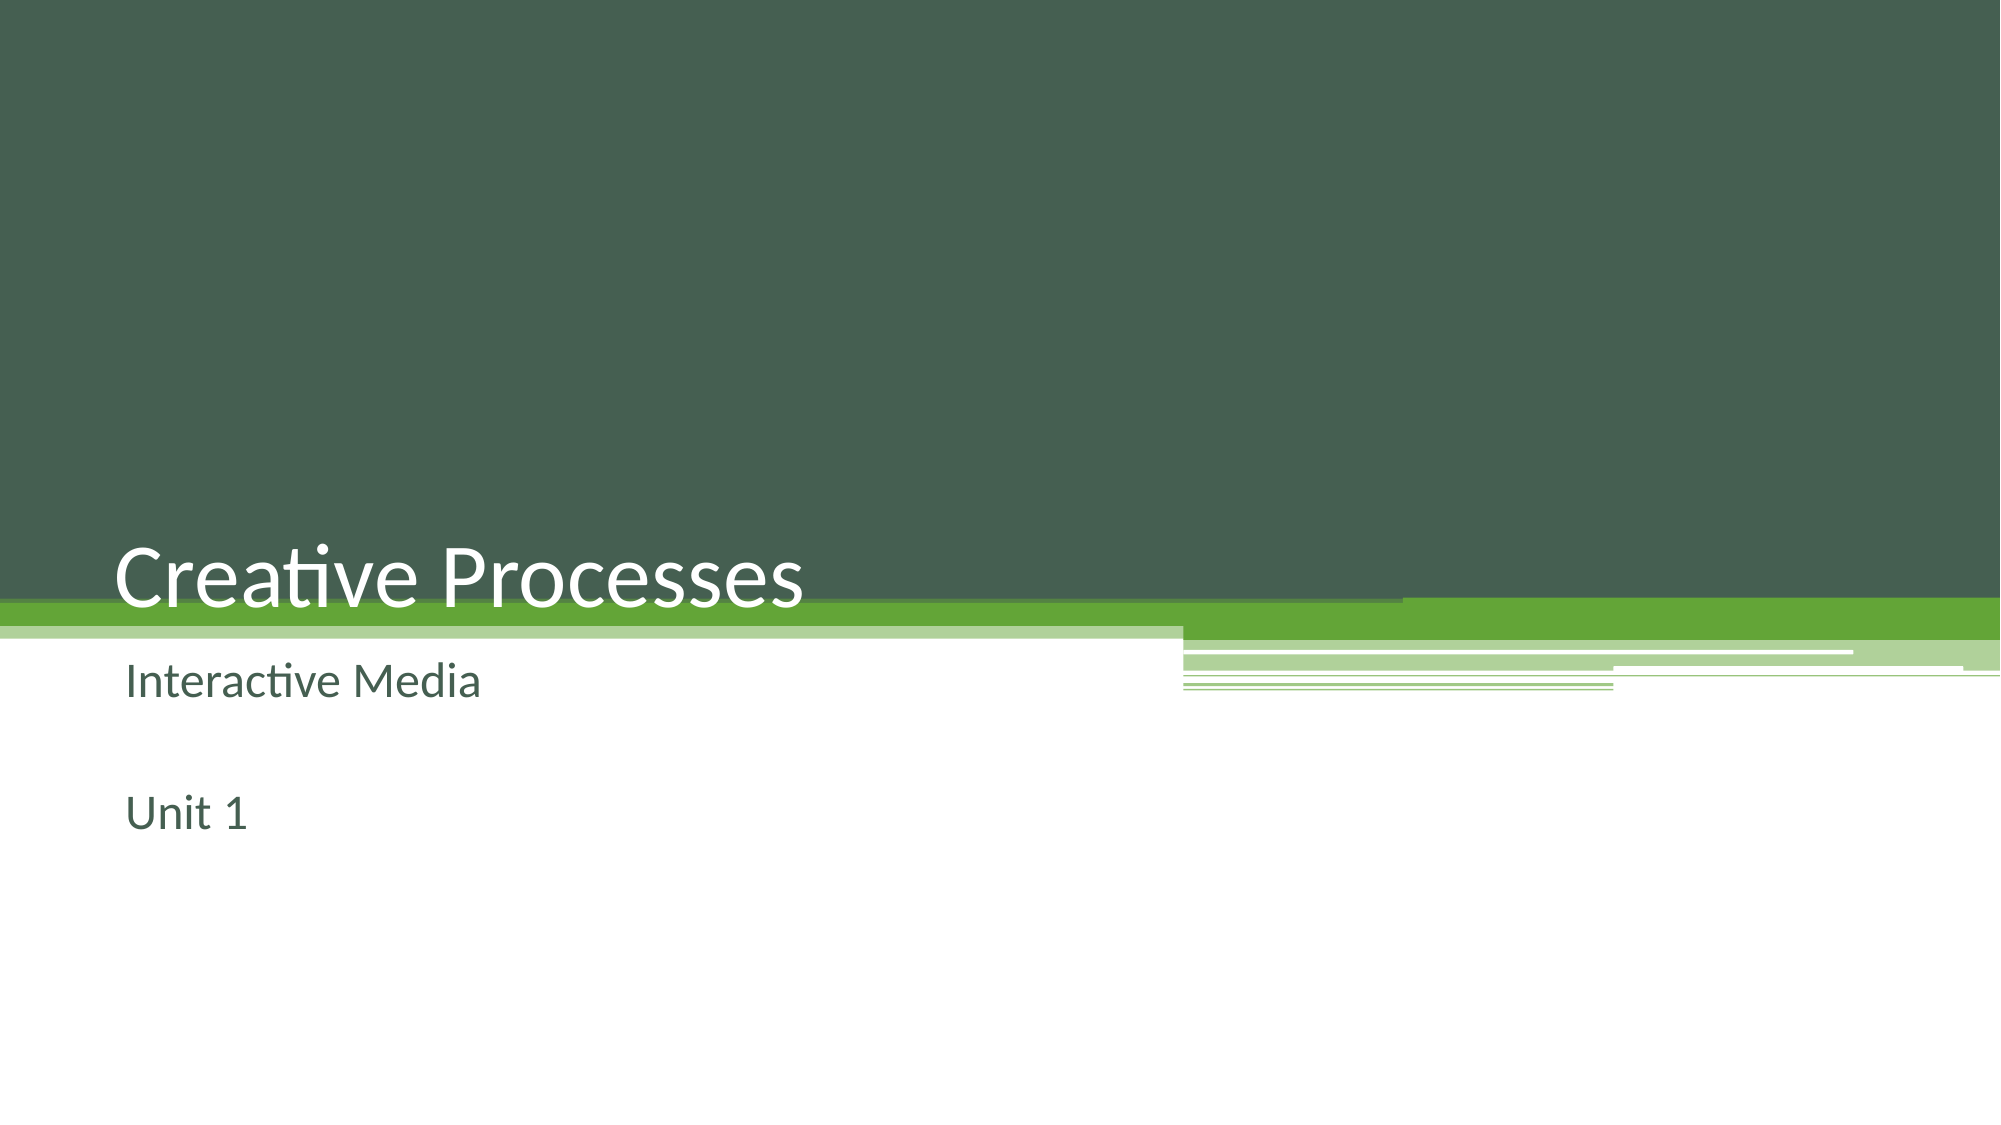

# Creative Processes
Interactive Media

Unit 1